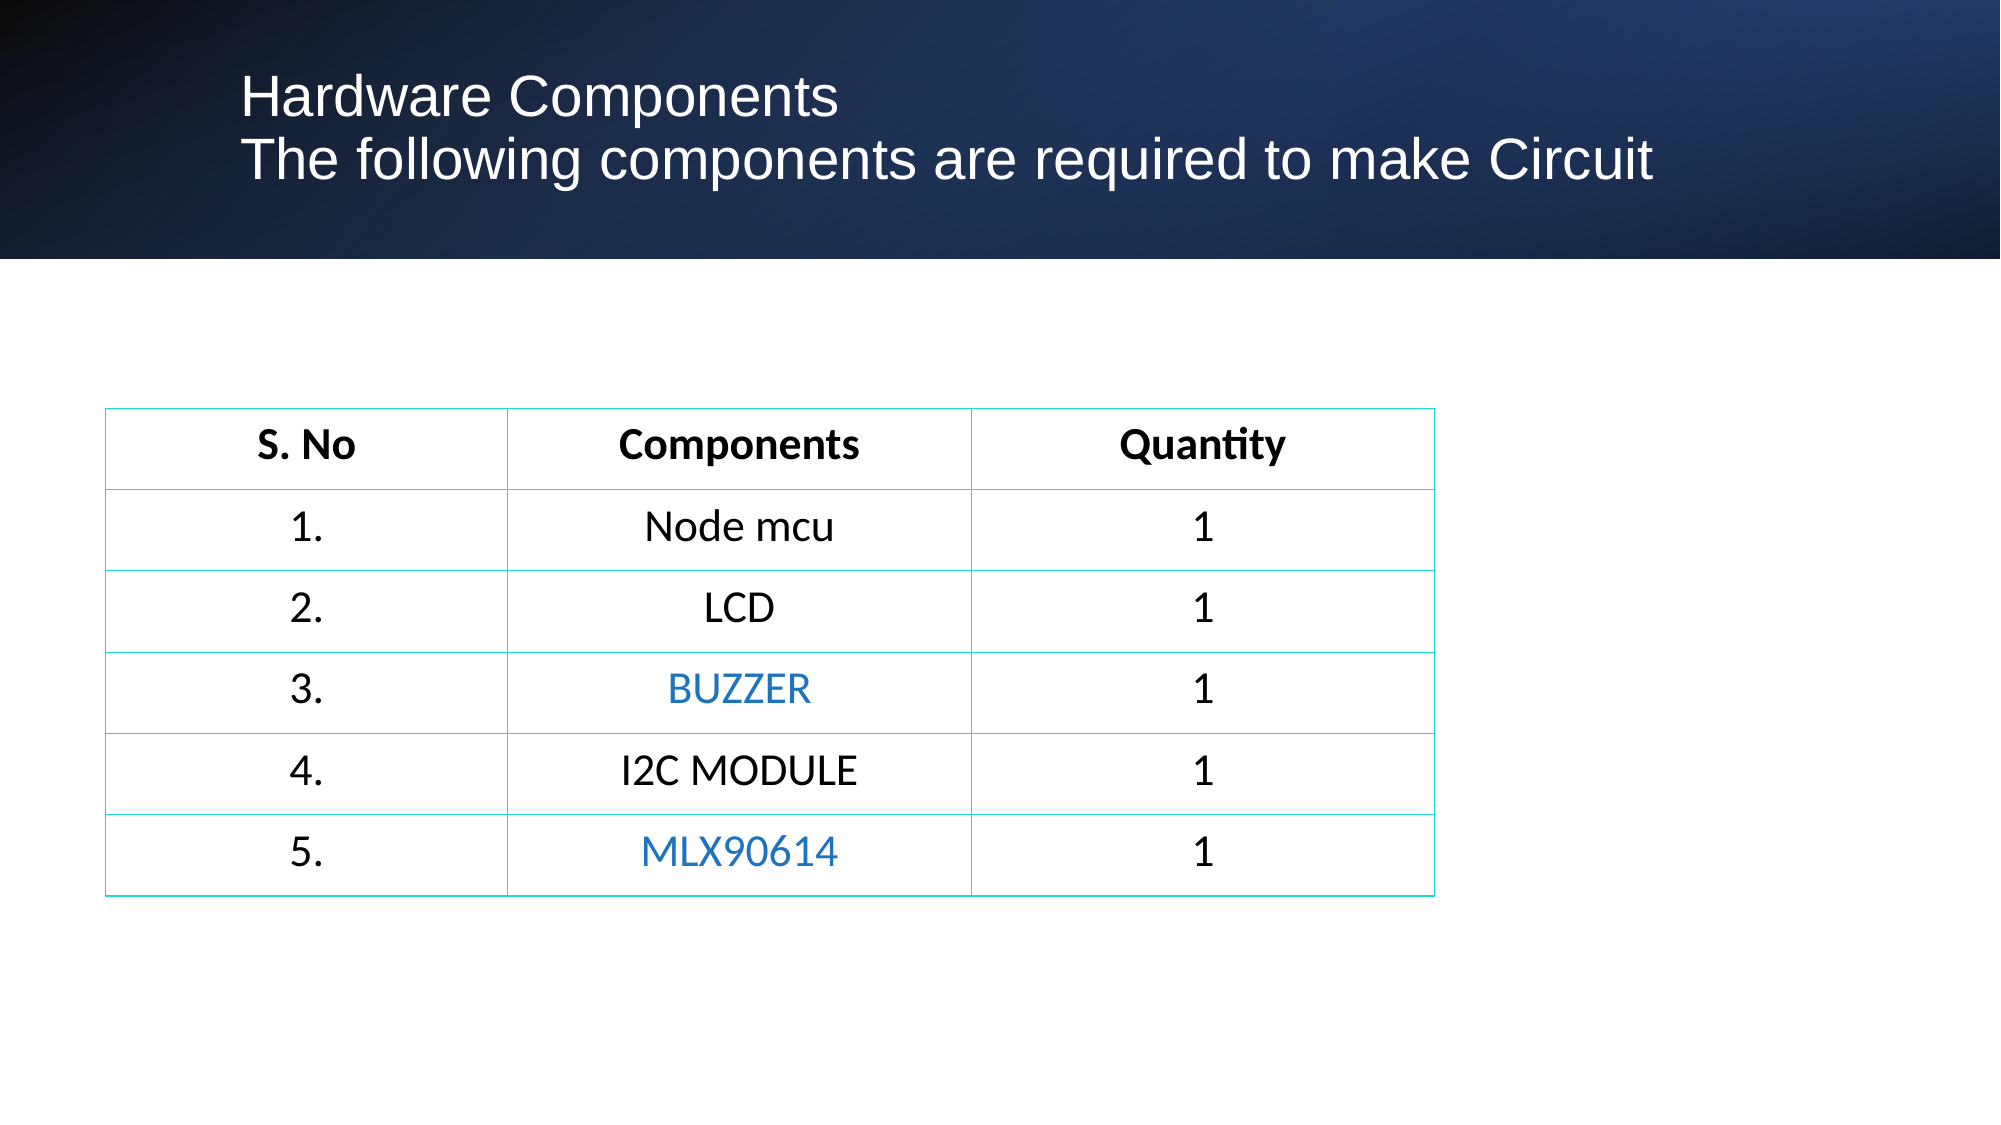

# Hardware Components
The following components are required to make Circuit
| S. No | Components | Quantity |
| --- | --- | --- |
| 1. | Node mcu | 1 |
| 2. | LCD | 1 |
| 3. | BUZZER | 1 |
| 4. | I2C MODULE | 1 |
| 5. | MLX90614 | 1 |